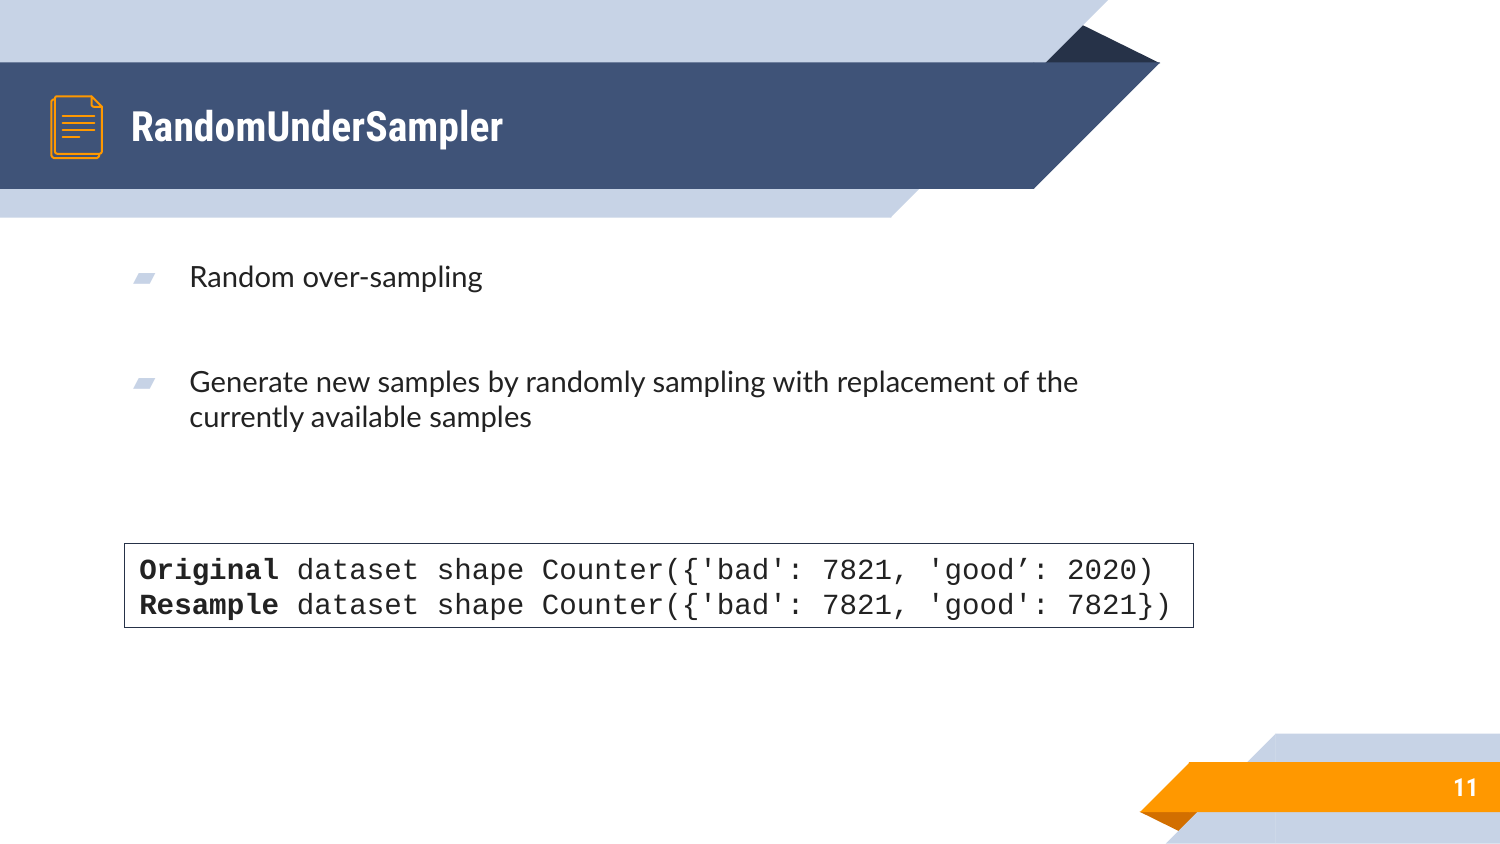

# RandomUnderSampler

Random over-sampling

Generate new samples by randomly sampling with replacement of the currently available samples

Original dataset shape Counter({'bad': 7821, 'good’: 2020)
Resample dataset shape Counter({'bad': 7821, 'good': 7821})
11